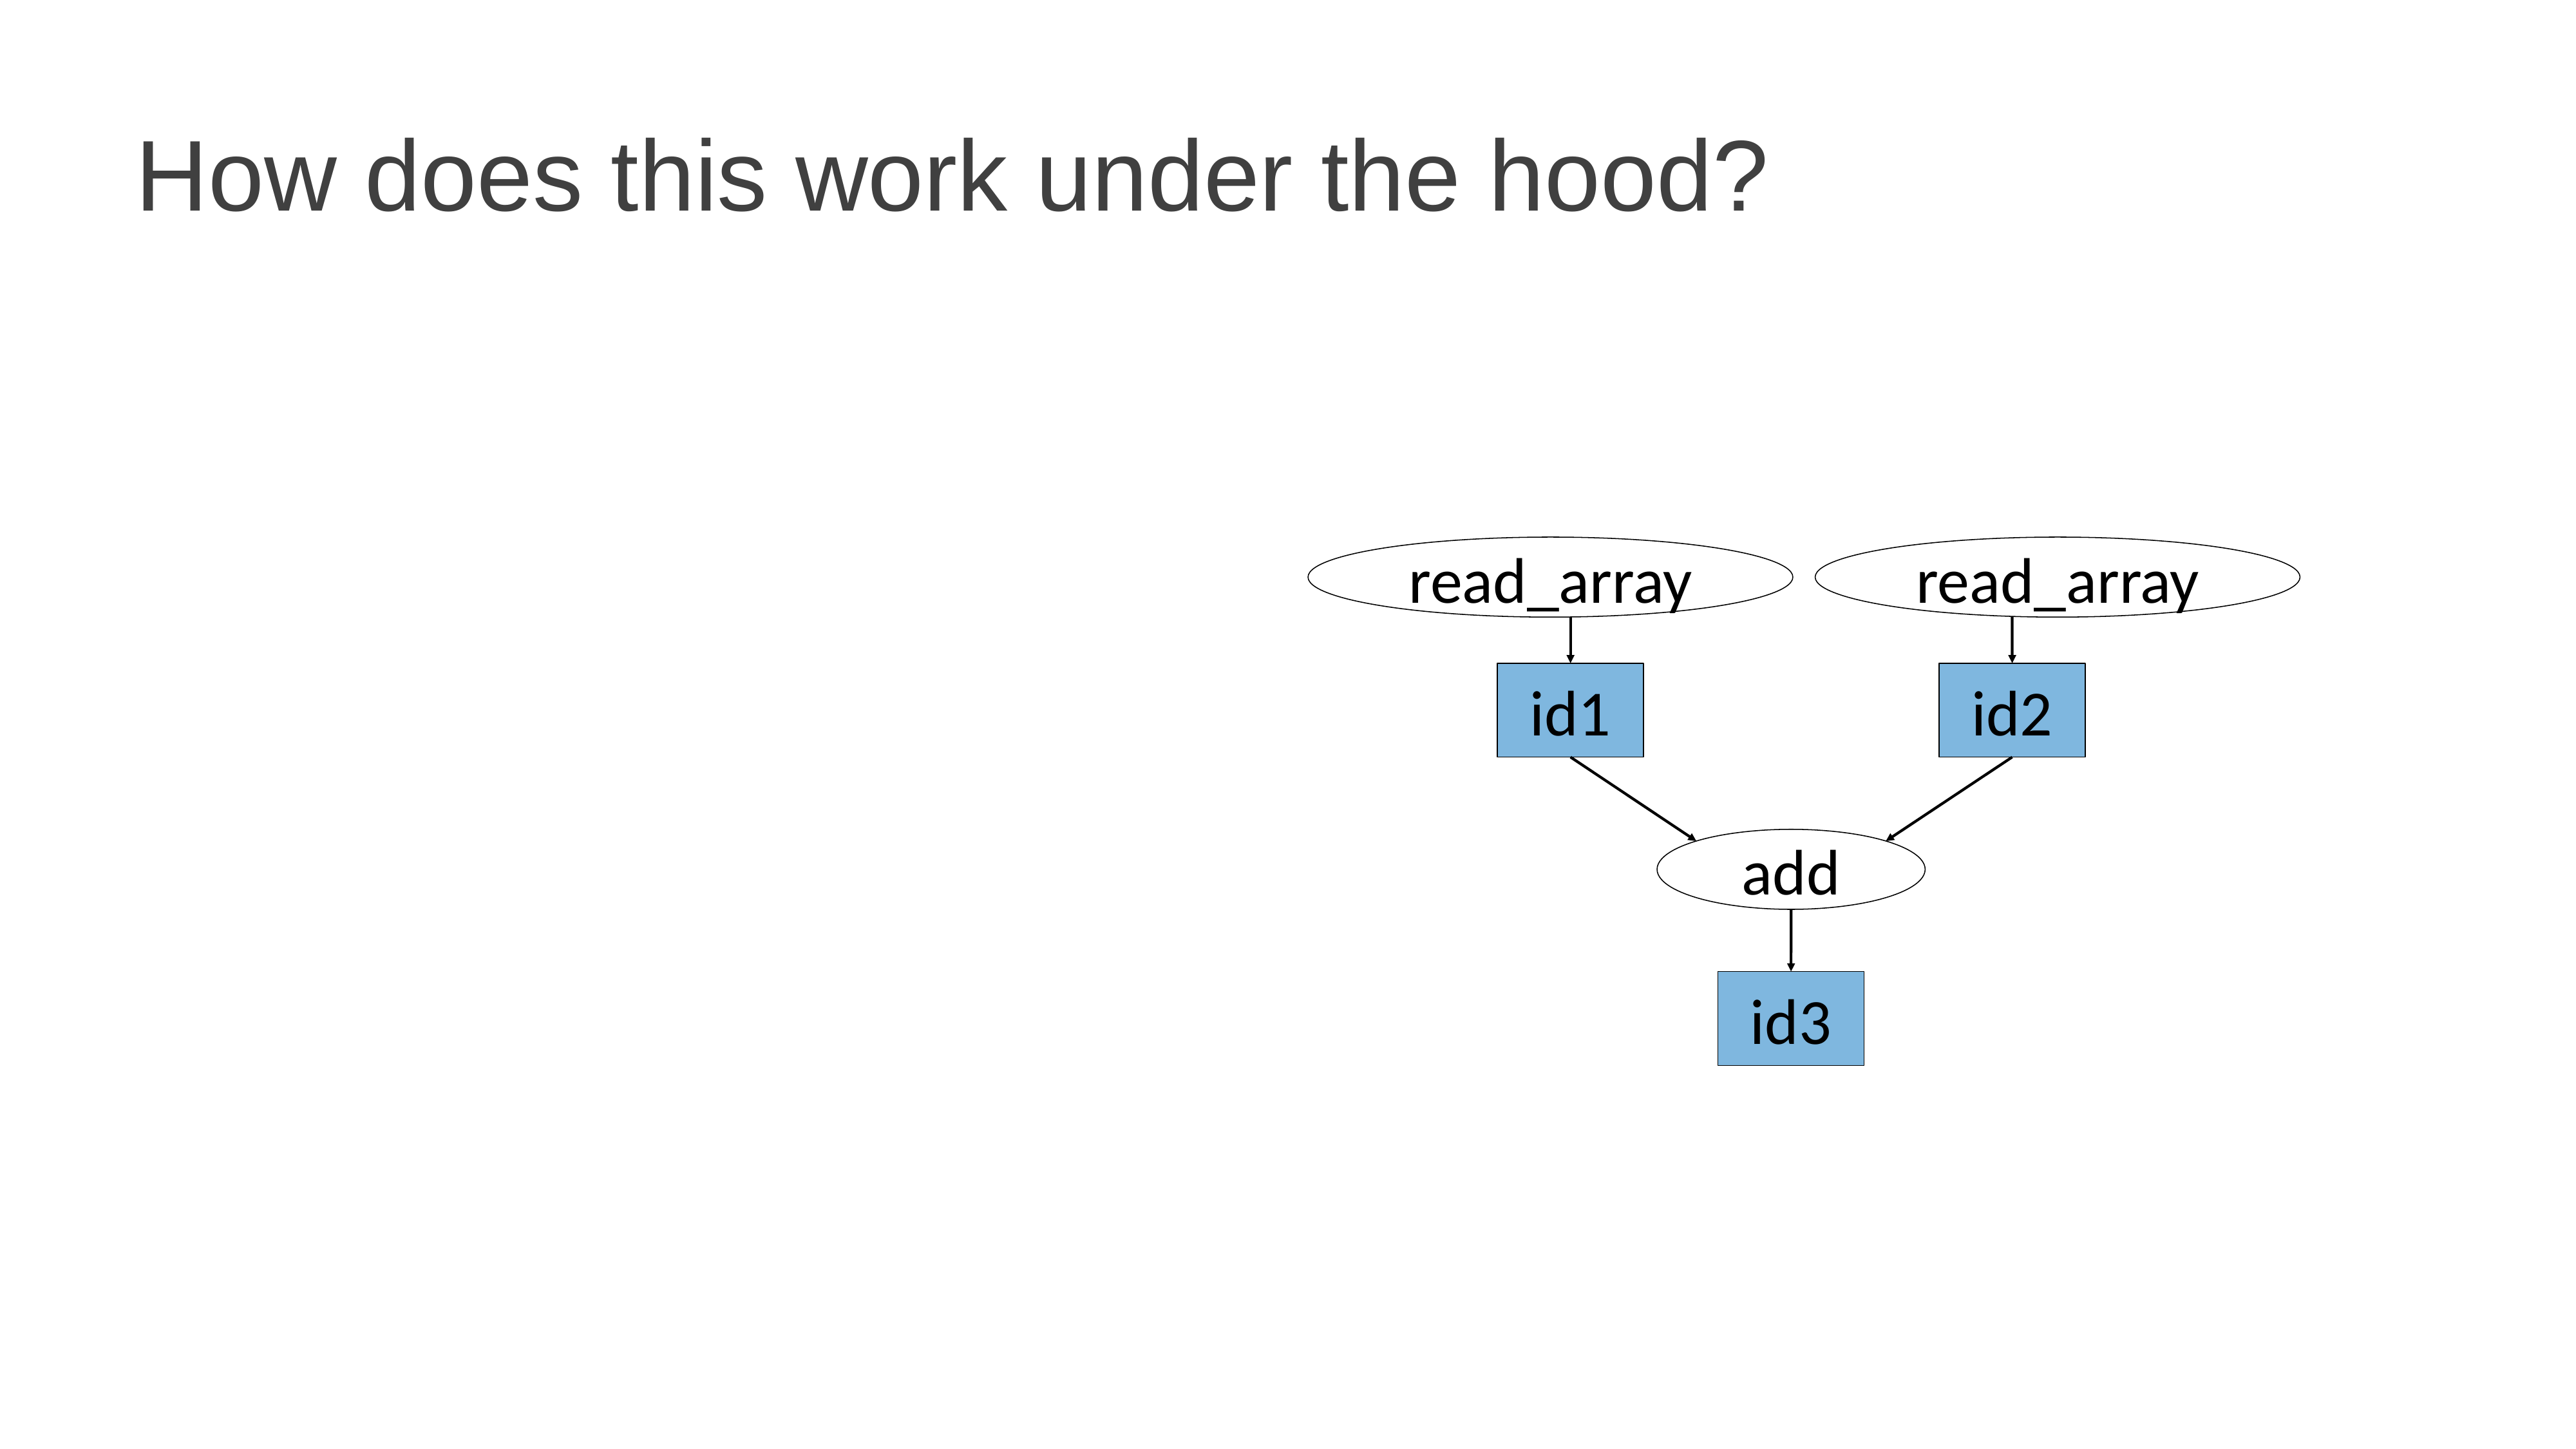

# How does this work under the hood?
read_array
read_array
id1
id2
add
id3